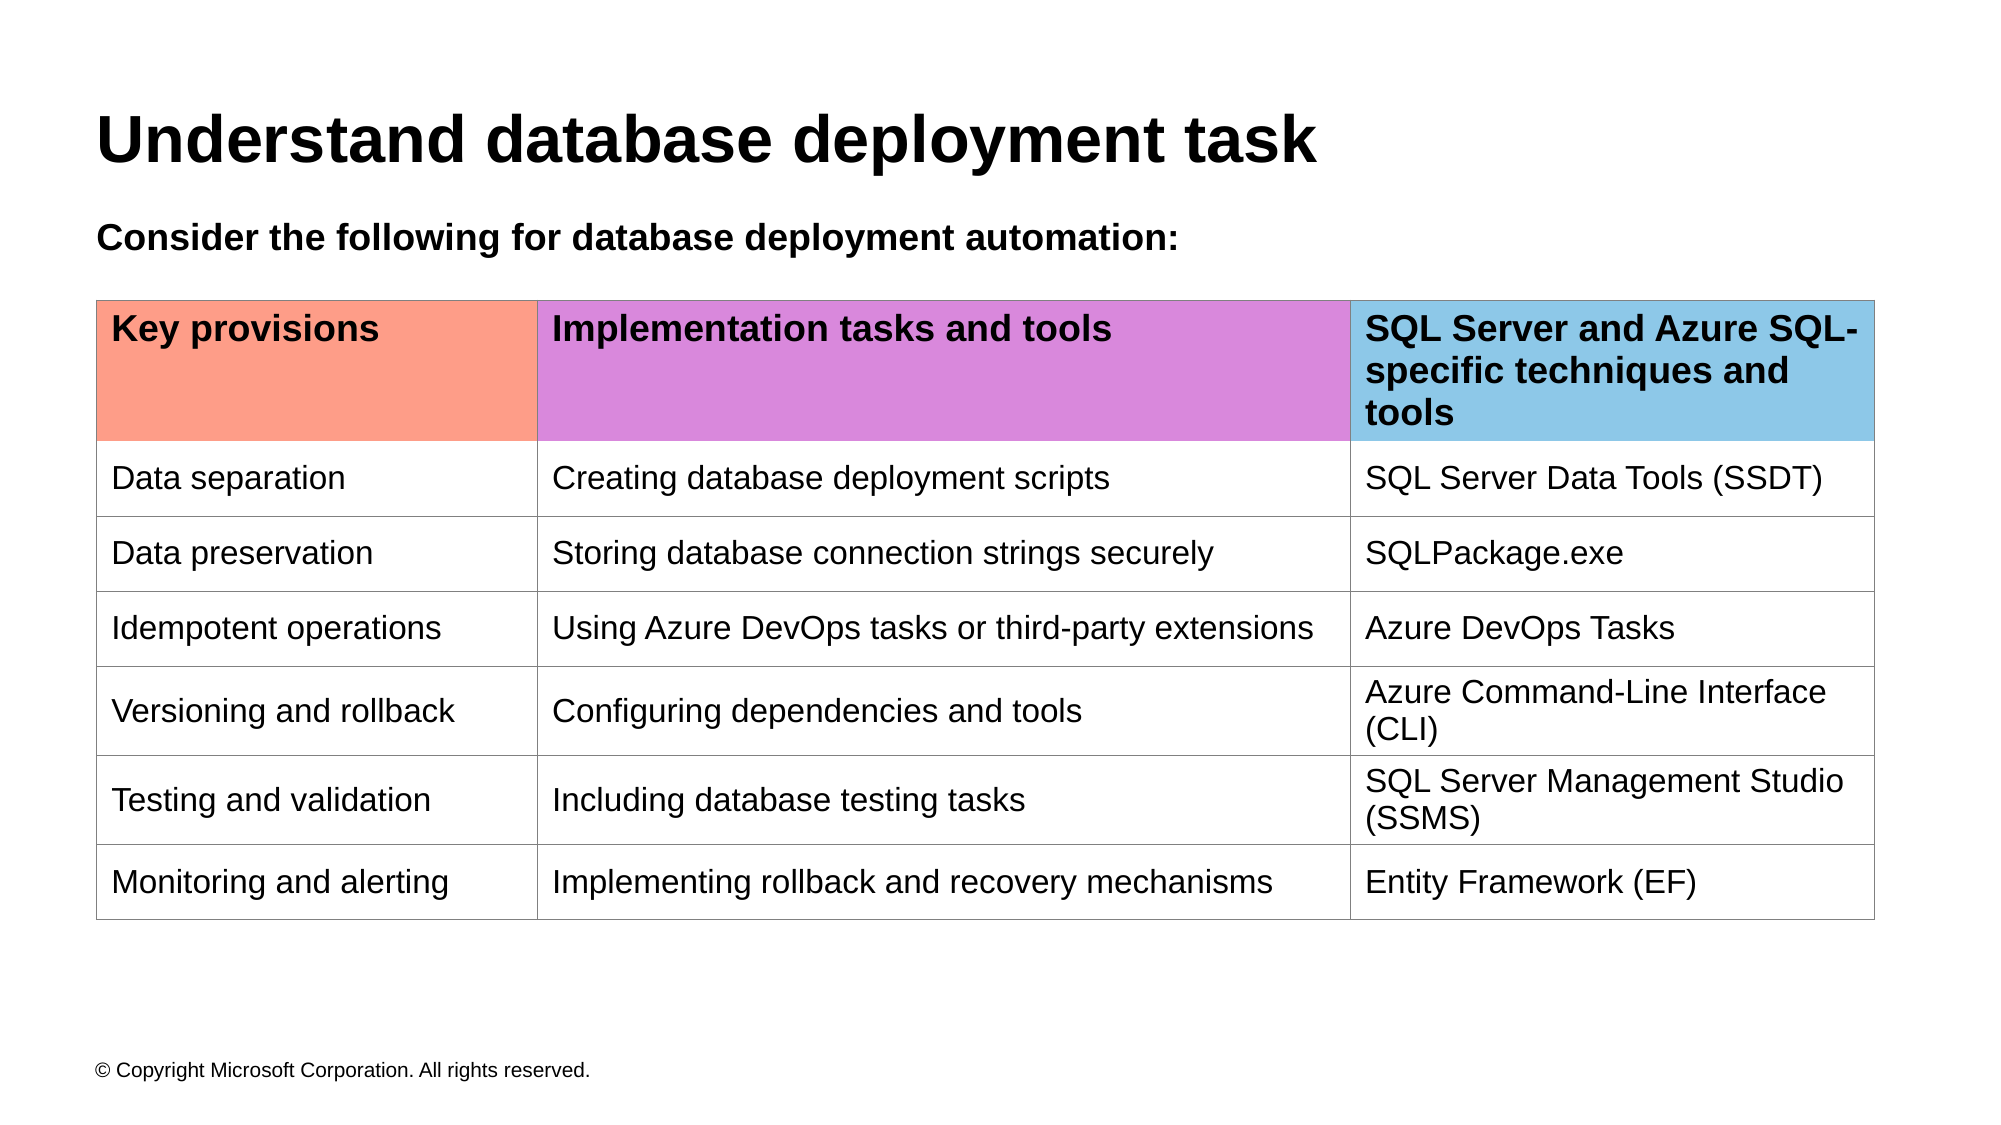

# Understand database deployment task
Consider the following for database deployment automation:
| Key provisions | Implementation tasks and tools | SQL Server and Azure SQL-specific techniques and tools |
| --- | --- | --- |
| Data separation | Creating database deployment scripts | SQL Server Data Tools (SSDT) |
| Data preservation | Storing database connection strings securely | SQLPackage.exe |
| Idempotent operations | Using Azure DevOps tasks or third-party extensions | Azure DevOps Tasks |
| Versioning and rollback | Configuring dependencies and tools | Azure Command-Line Interface (CLI) |
| Testing and validation | Including database testing tasks | SQL Server Management Studio (SSMS) |
| Monitoring and alerting | Implementing rollback and recovery mechanisms | Entity Framework (EF) |